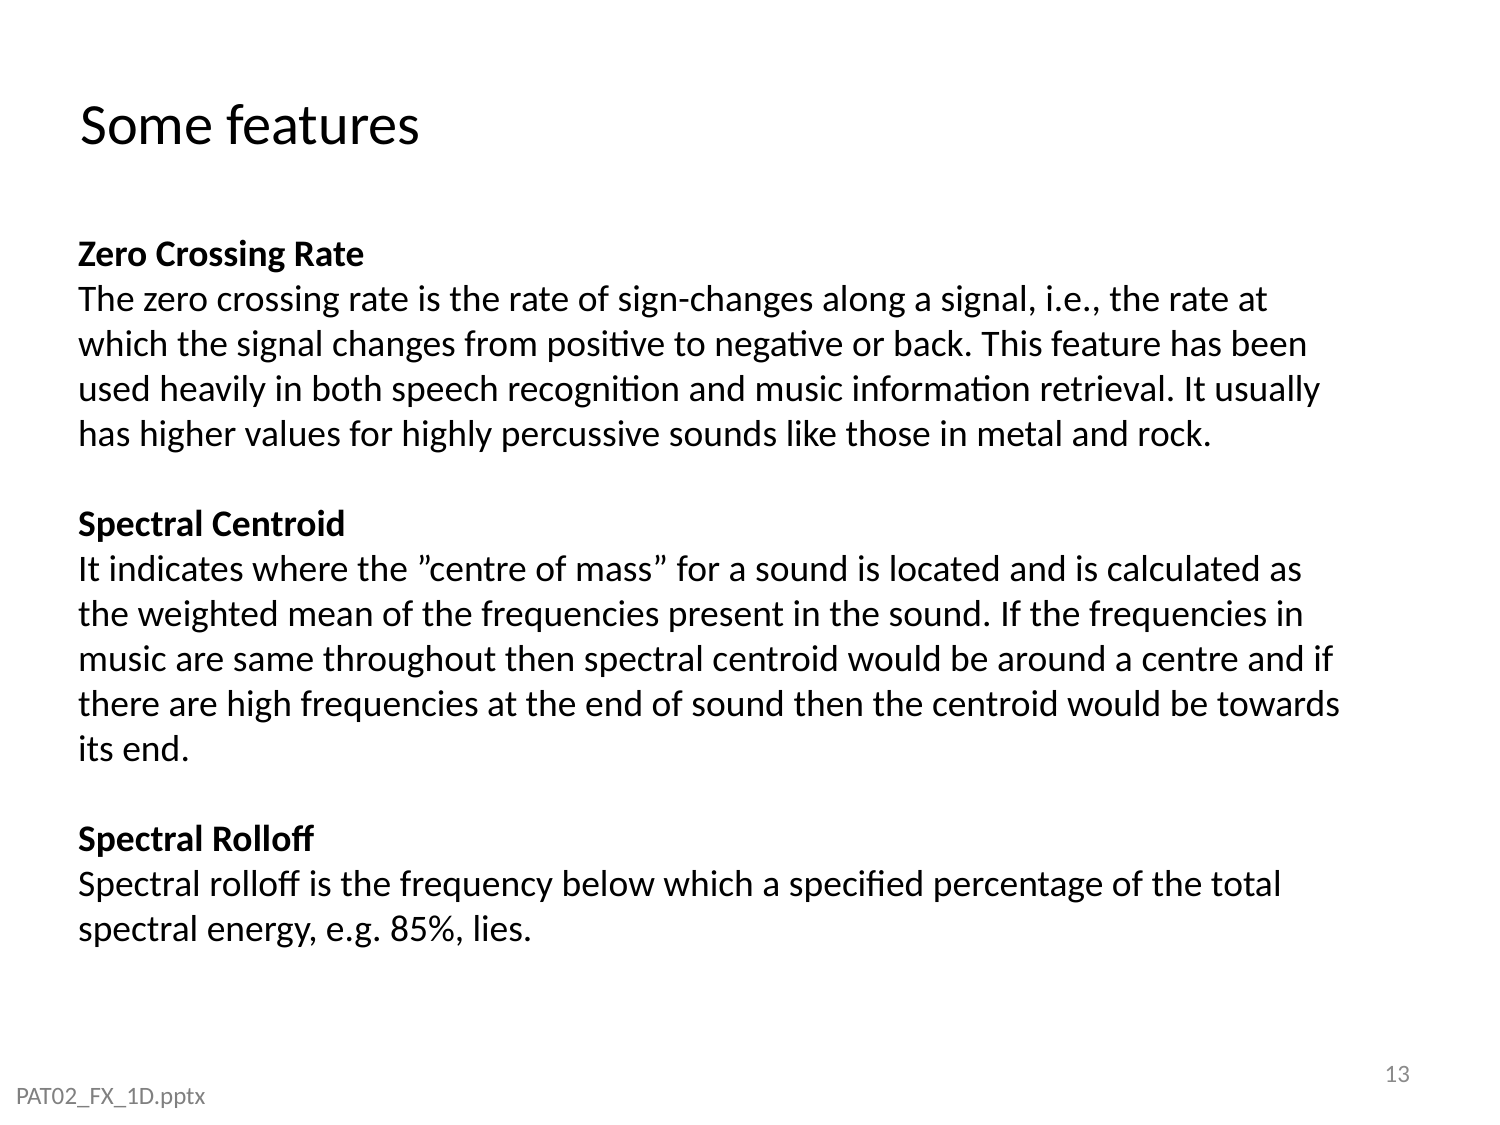

Some features
Zero Crossing Rate
The zero crossing rate is the rate of sign-changes along a signal, i.e., the rate at which the signal changes from positive to negative or back. This feature has been used heavily in both speech recognition and music information retrieval. It usually has higher values for highly percussive sounds like those in metal and rock.

Spectral Centroid
It indicates where the ”centre of mass” for a sound is located and is calculated as the weighted mean of the frequencies present in the sound. If the frequencies in music are same throughout then spectral centroid would be around a centre and if there are high frequencies at the end of sound then the centroid would be towards its end.

Spectral Rolloff
Spectral rolloff is the frequency below which a specified percentage of the total spectral energy, e.g. 85%, lies.

13
PAT02_FX_1D.pptx